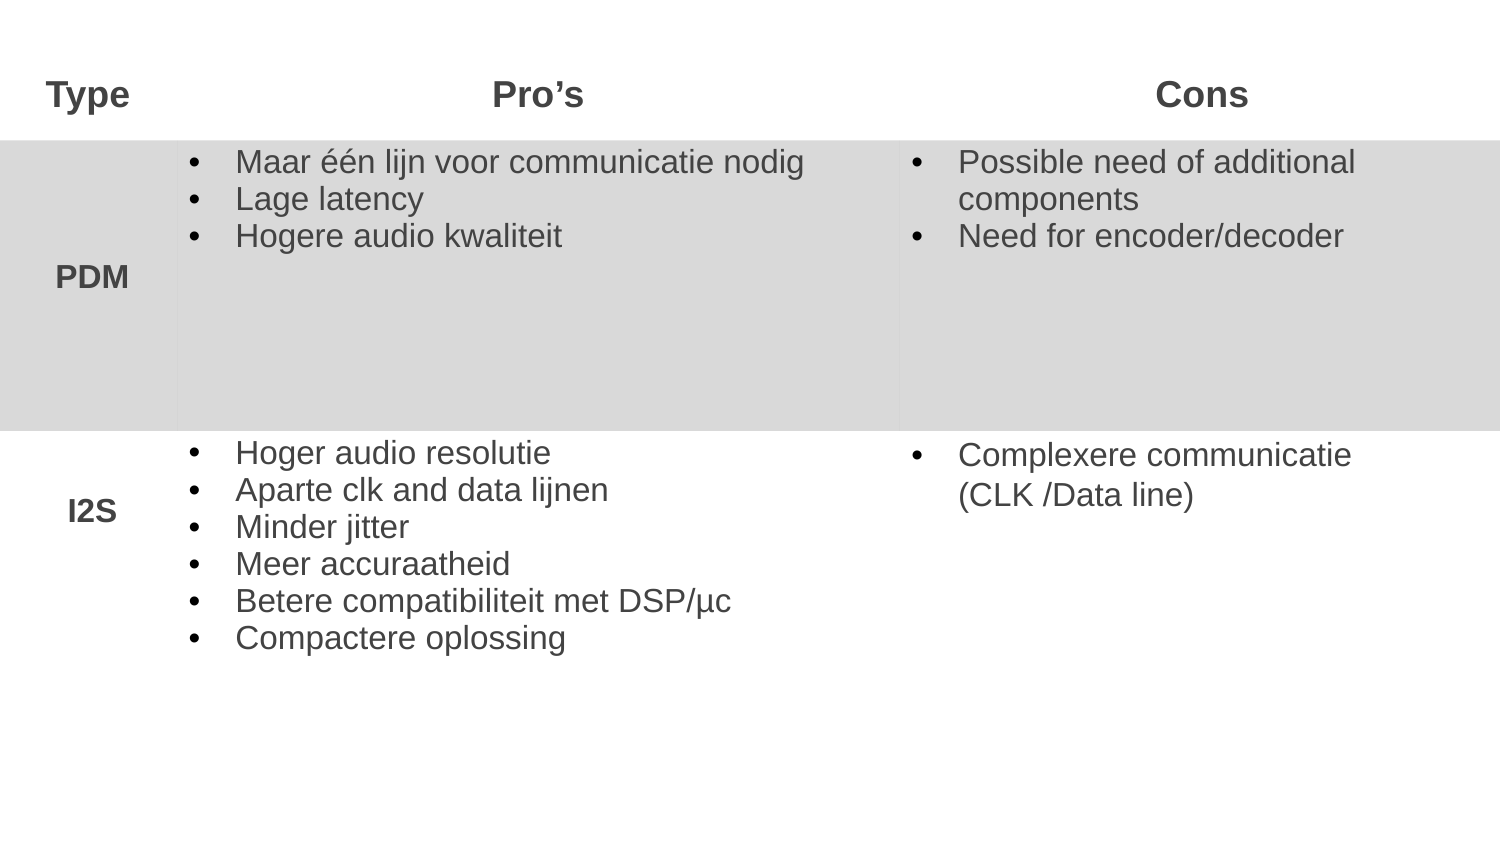

| Type | Pro’s | Cons |
| --- | --- | --- |
| PDM | Maar één lijn voor communicatie nodig Lage latency Hogere audio kwaliteit | Possible need of additional components Need for encoder/decoder |
| I2S | Hoger audio resolutie Aparte clk and data lijnen Minder jitter Meer accuraatheid Betere compatibiliteit met DSP/µc Compactere oplossing | Complexere communicatie (CLK /Data line) |